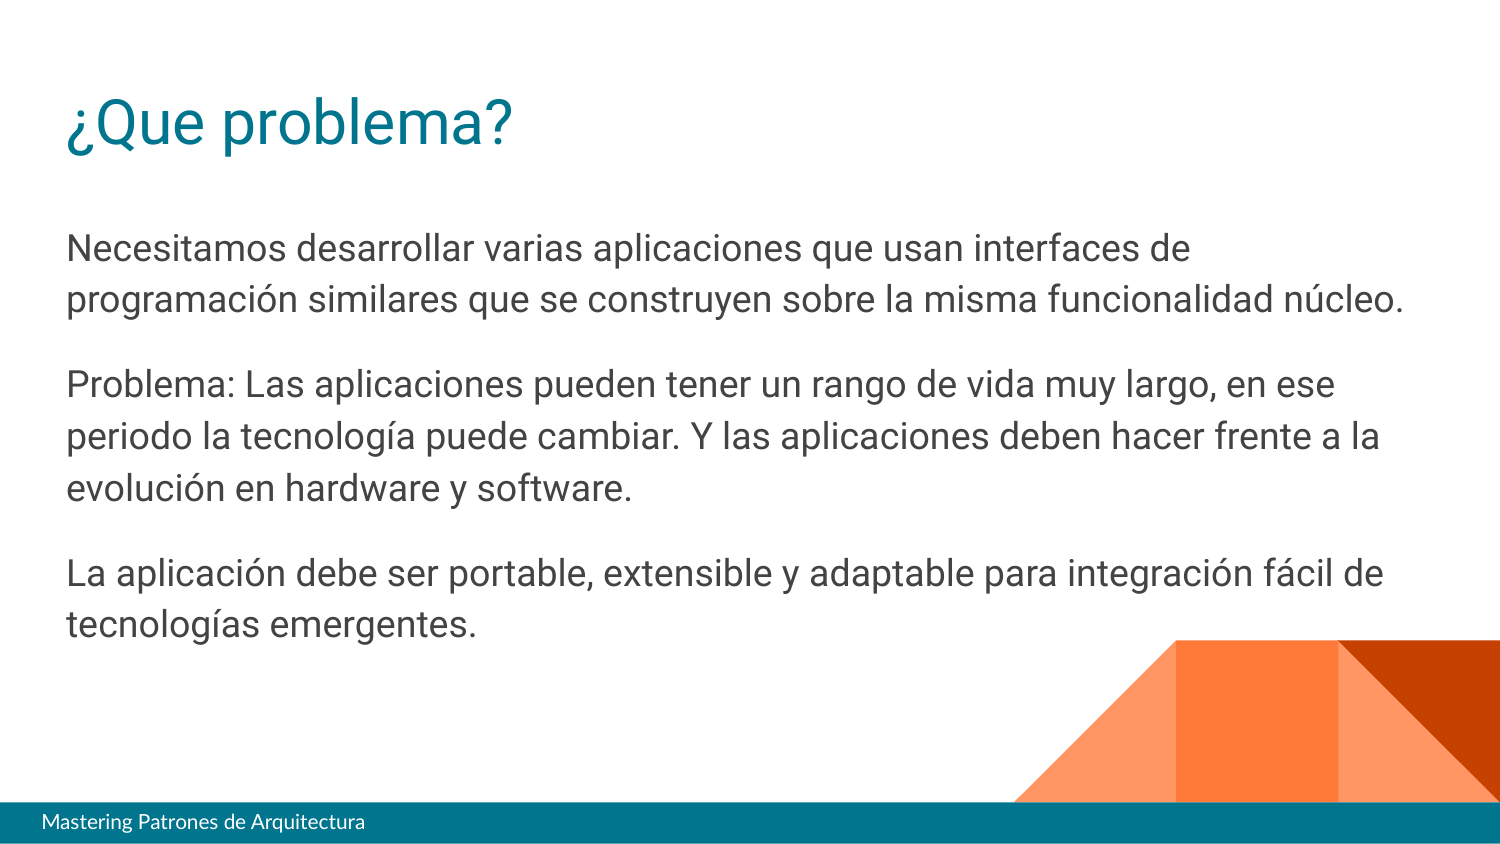

# ¿Que problema?
Necesitamos desarrollar varias aplicaciones que usan interfaces de programación similares que se construyen sobre la misma funcionalidad núcleo.
Problema: Las aplicaciones pueden tener un rango de vida muy largo, en ese periodo la tecnología puede cambiar. Y las aplicaciones deben hacer frente a la evolución en hardware y software.
La aplicación debe ser portable, extensible y adaptable para integración fácil de tecnologías emergentes.